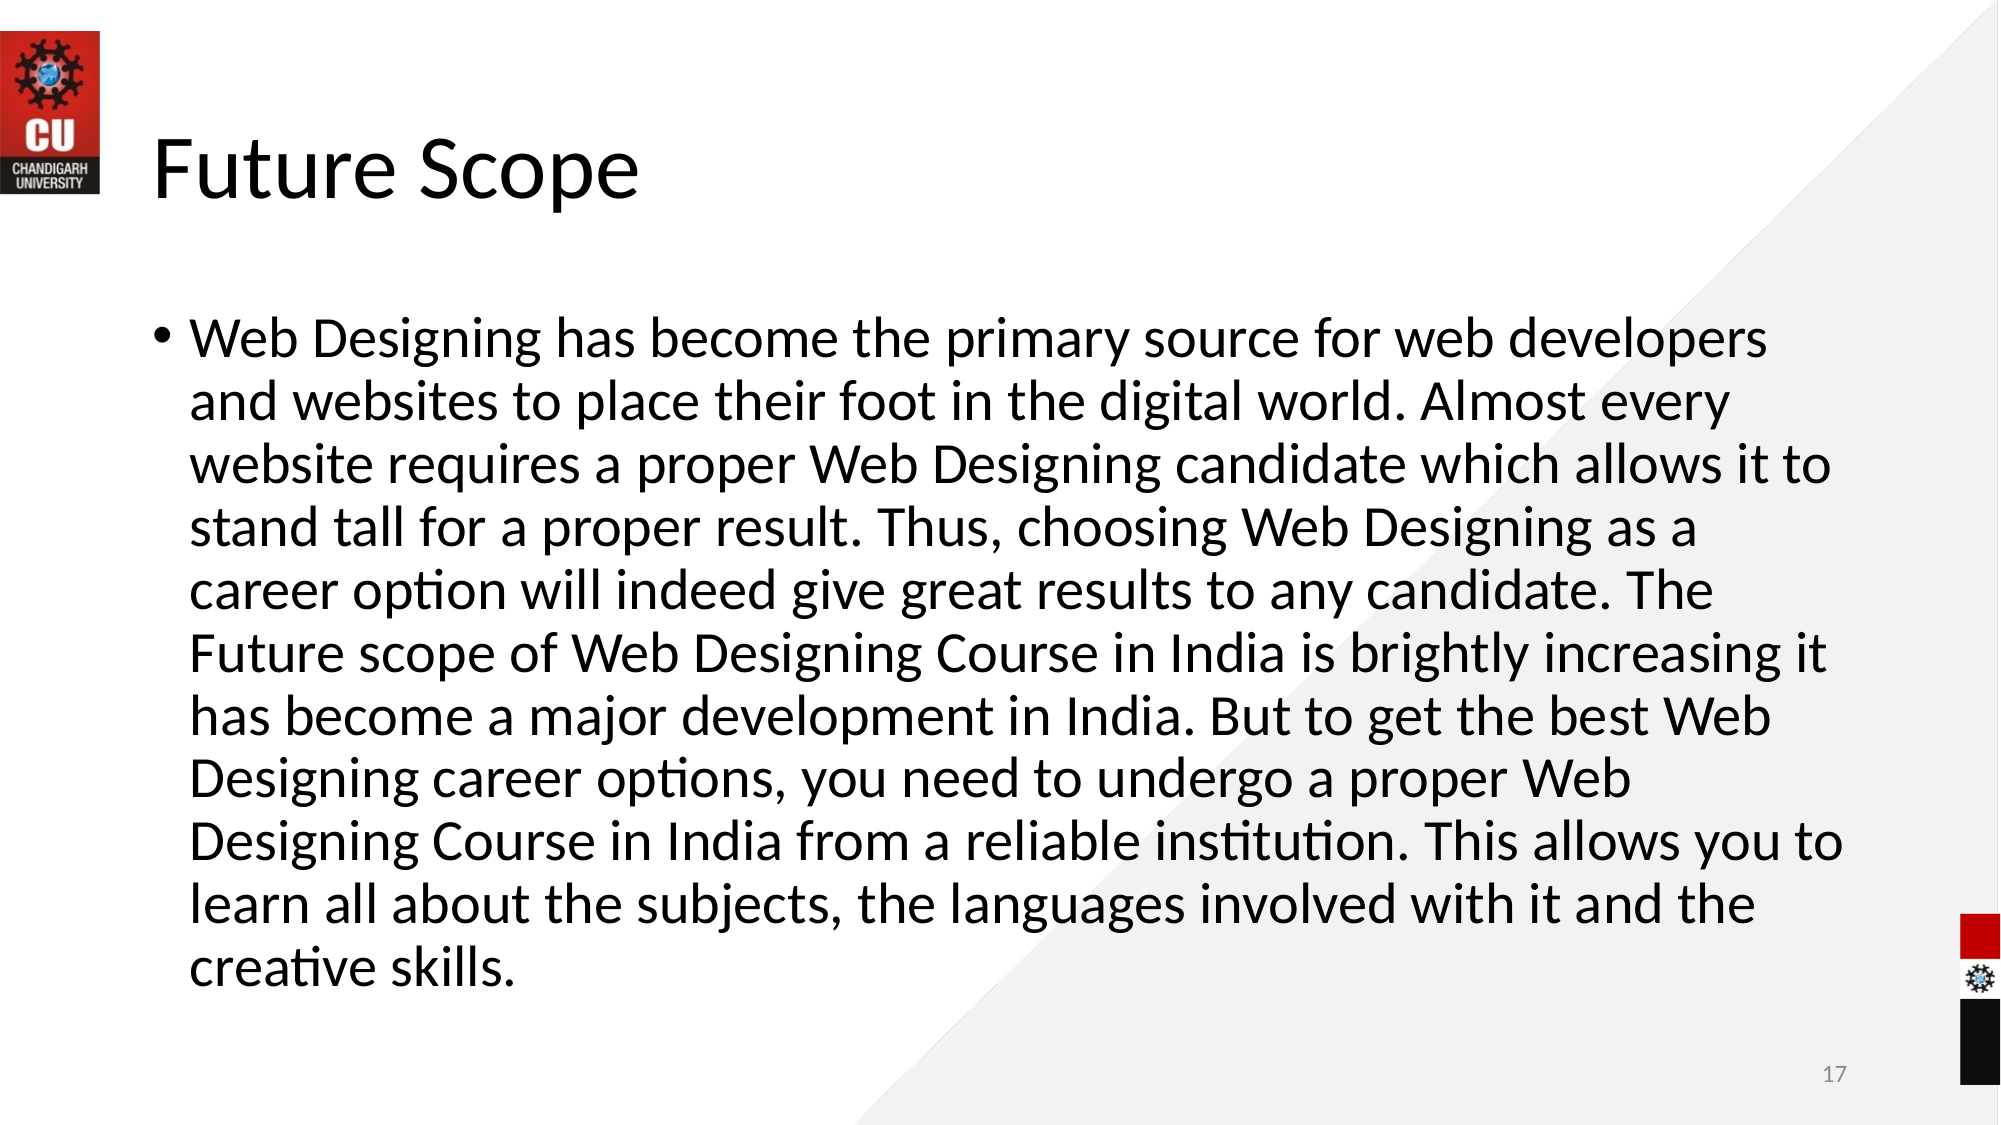

# Future Scope
Web Designing has become the primary source for web developers and websites to place their foot in the digital world. Almost every website requires a proper Web Designing candidate which allows it to stand tall for a proper result. Thus, choosing Web Designing as a career option will indeed give great results to any candidate. The Future scope of Web Designing Course in India is brightly increasing it has become a major development in India. But to get the best Web Designing career options, you need to undergo a proper Web Designing Course in India from a reliable institution. This allows you to learn all about the subjects, the languages involved with it and the creative skills.
17